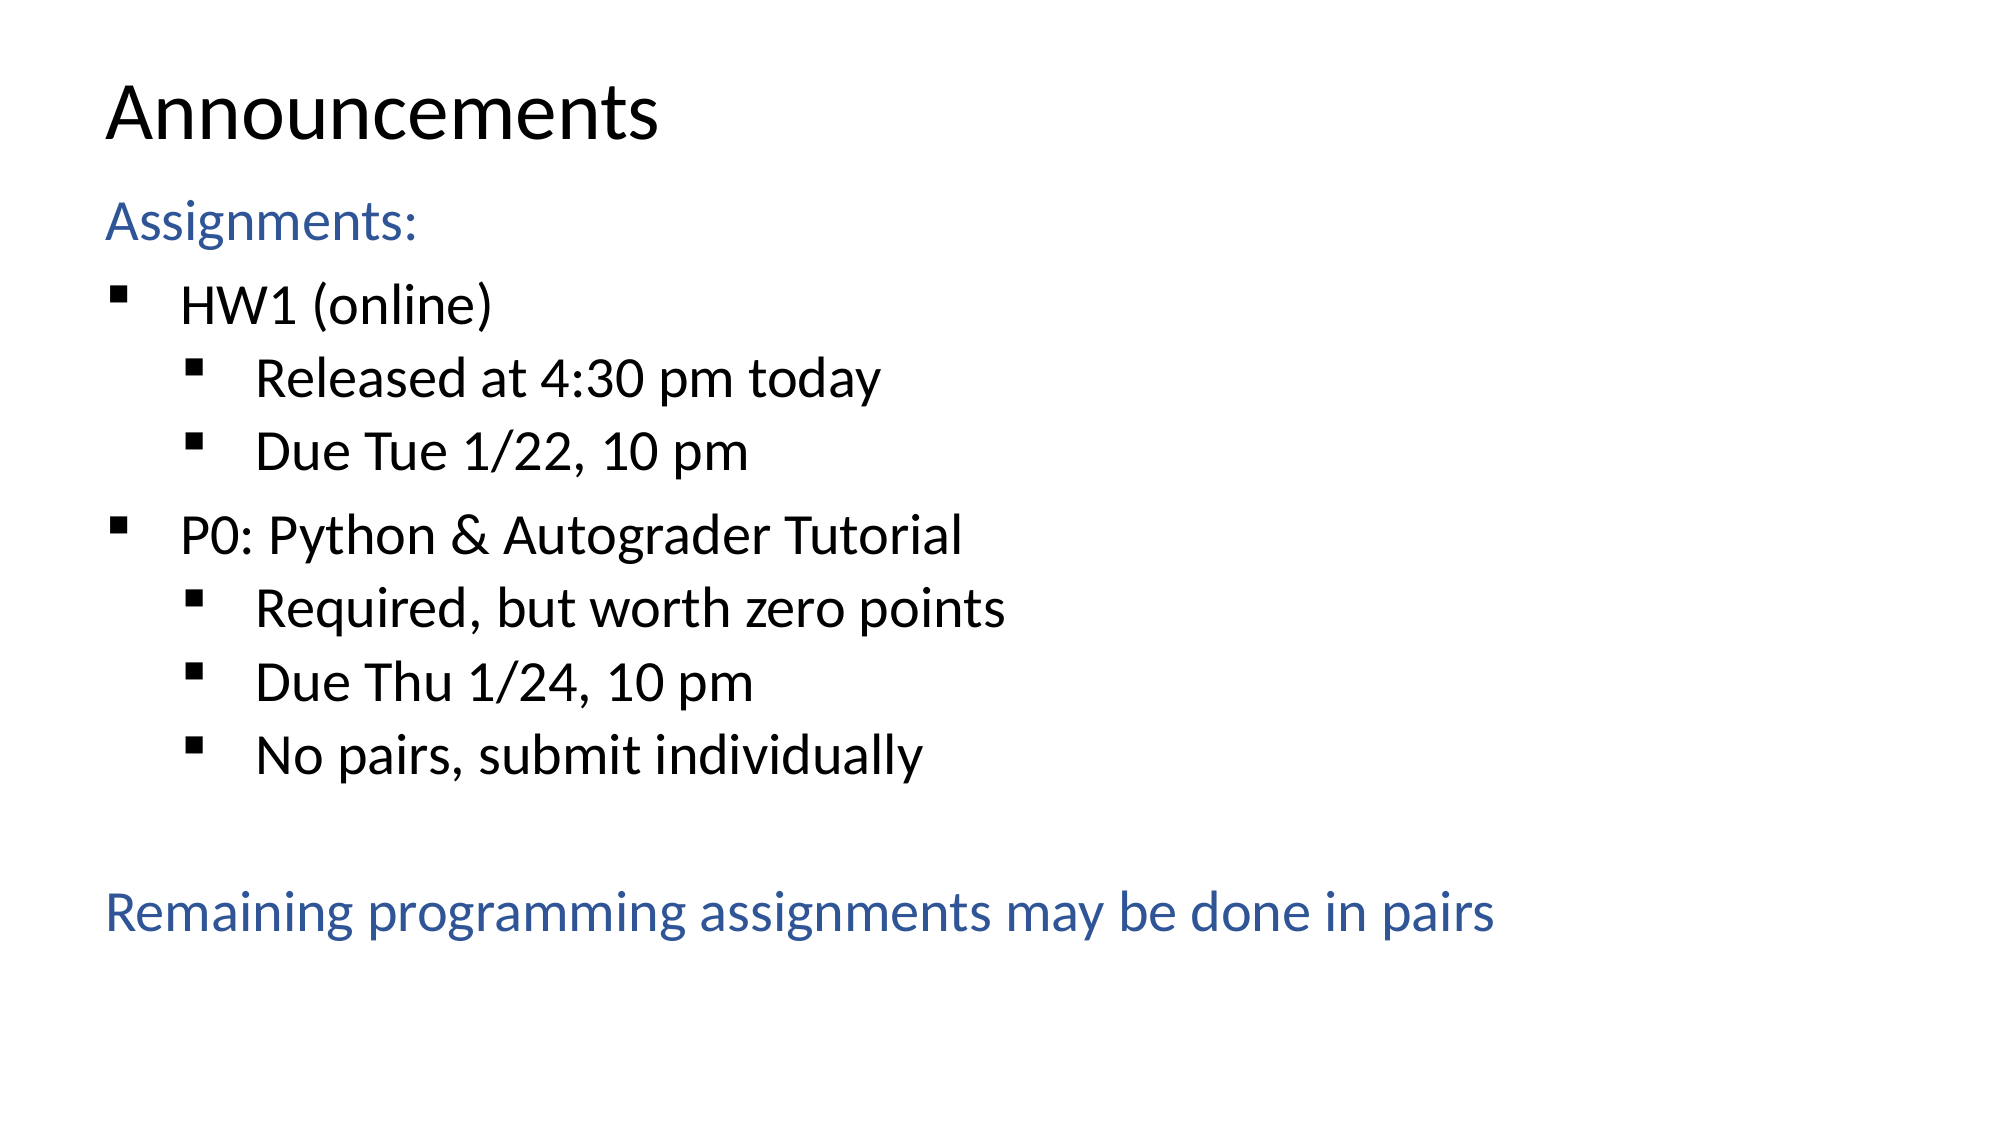

# Announcements
Assignments:
HW1 (online)
Released at 4:30 pm today
Due Tue 1/22, 10 pm
P0: Python & Autograder Tutorial
Required, but worth zero points
Due Thu 1/24, 10 pm
No pairs, submit individually

Remaining programming assignments may be done in pairs